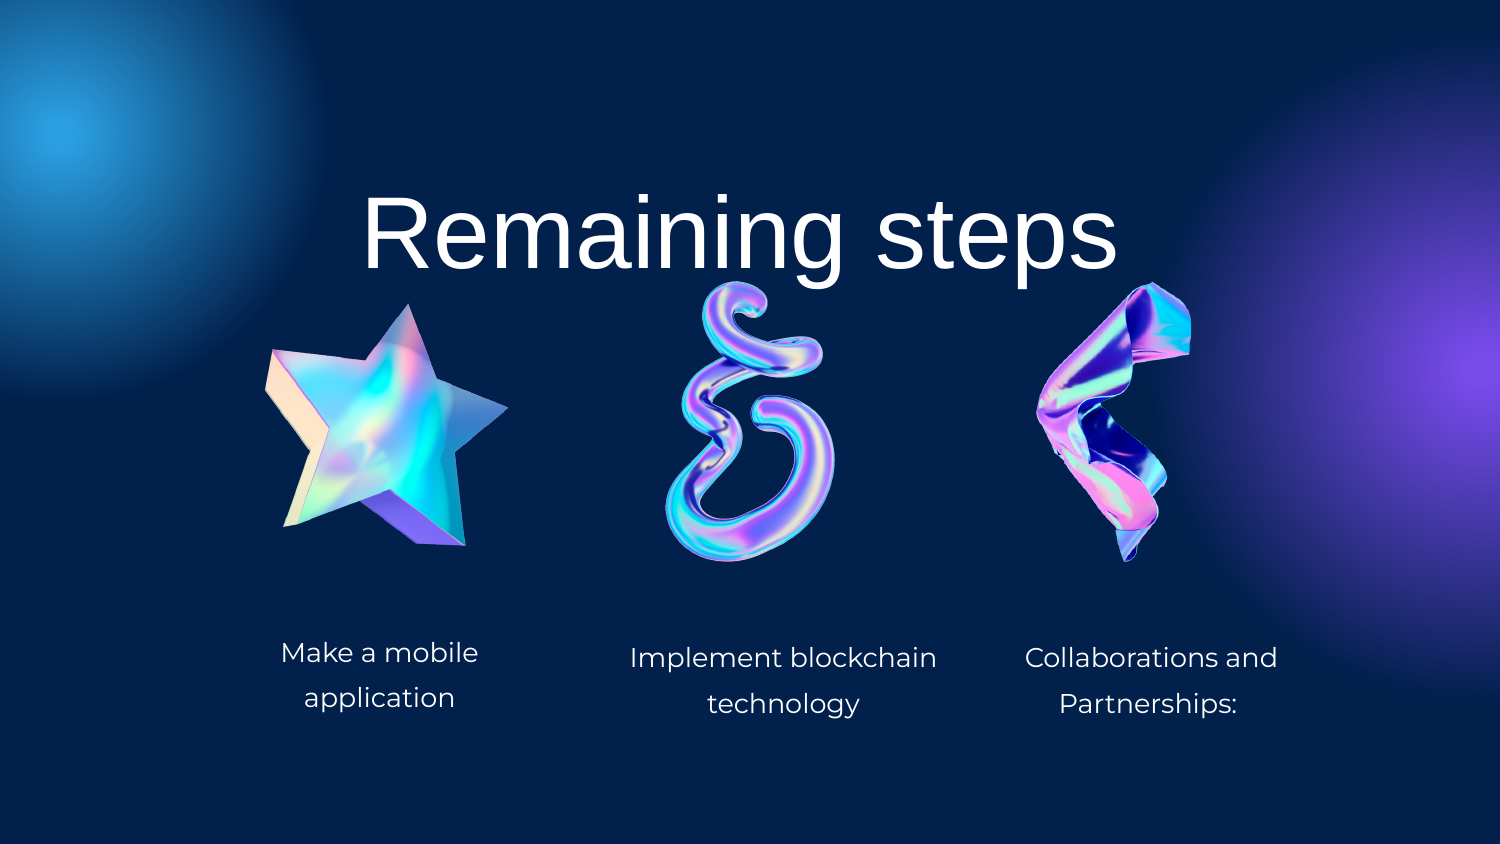

Remaining steps

Make a mobile application
Implement blockchain technology
Collaborations and Partnerships: